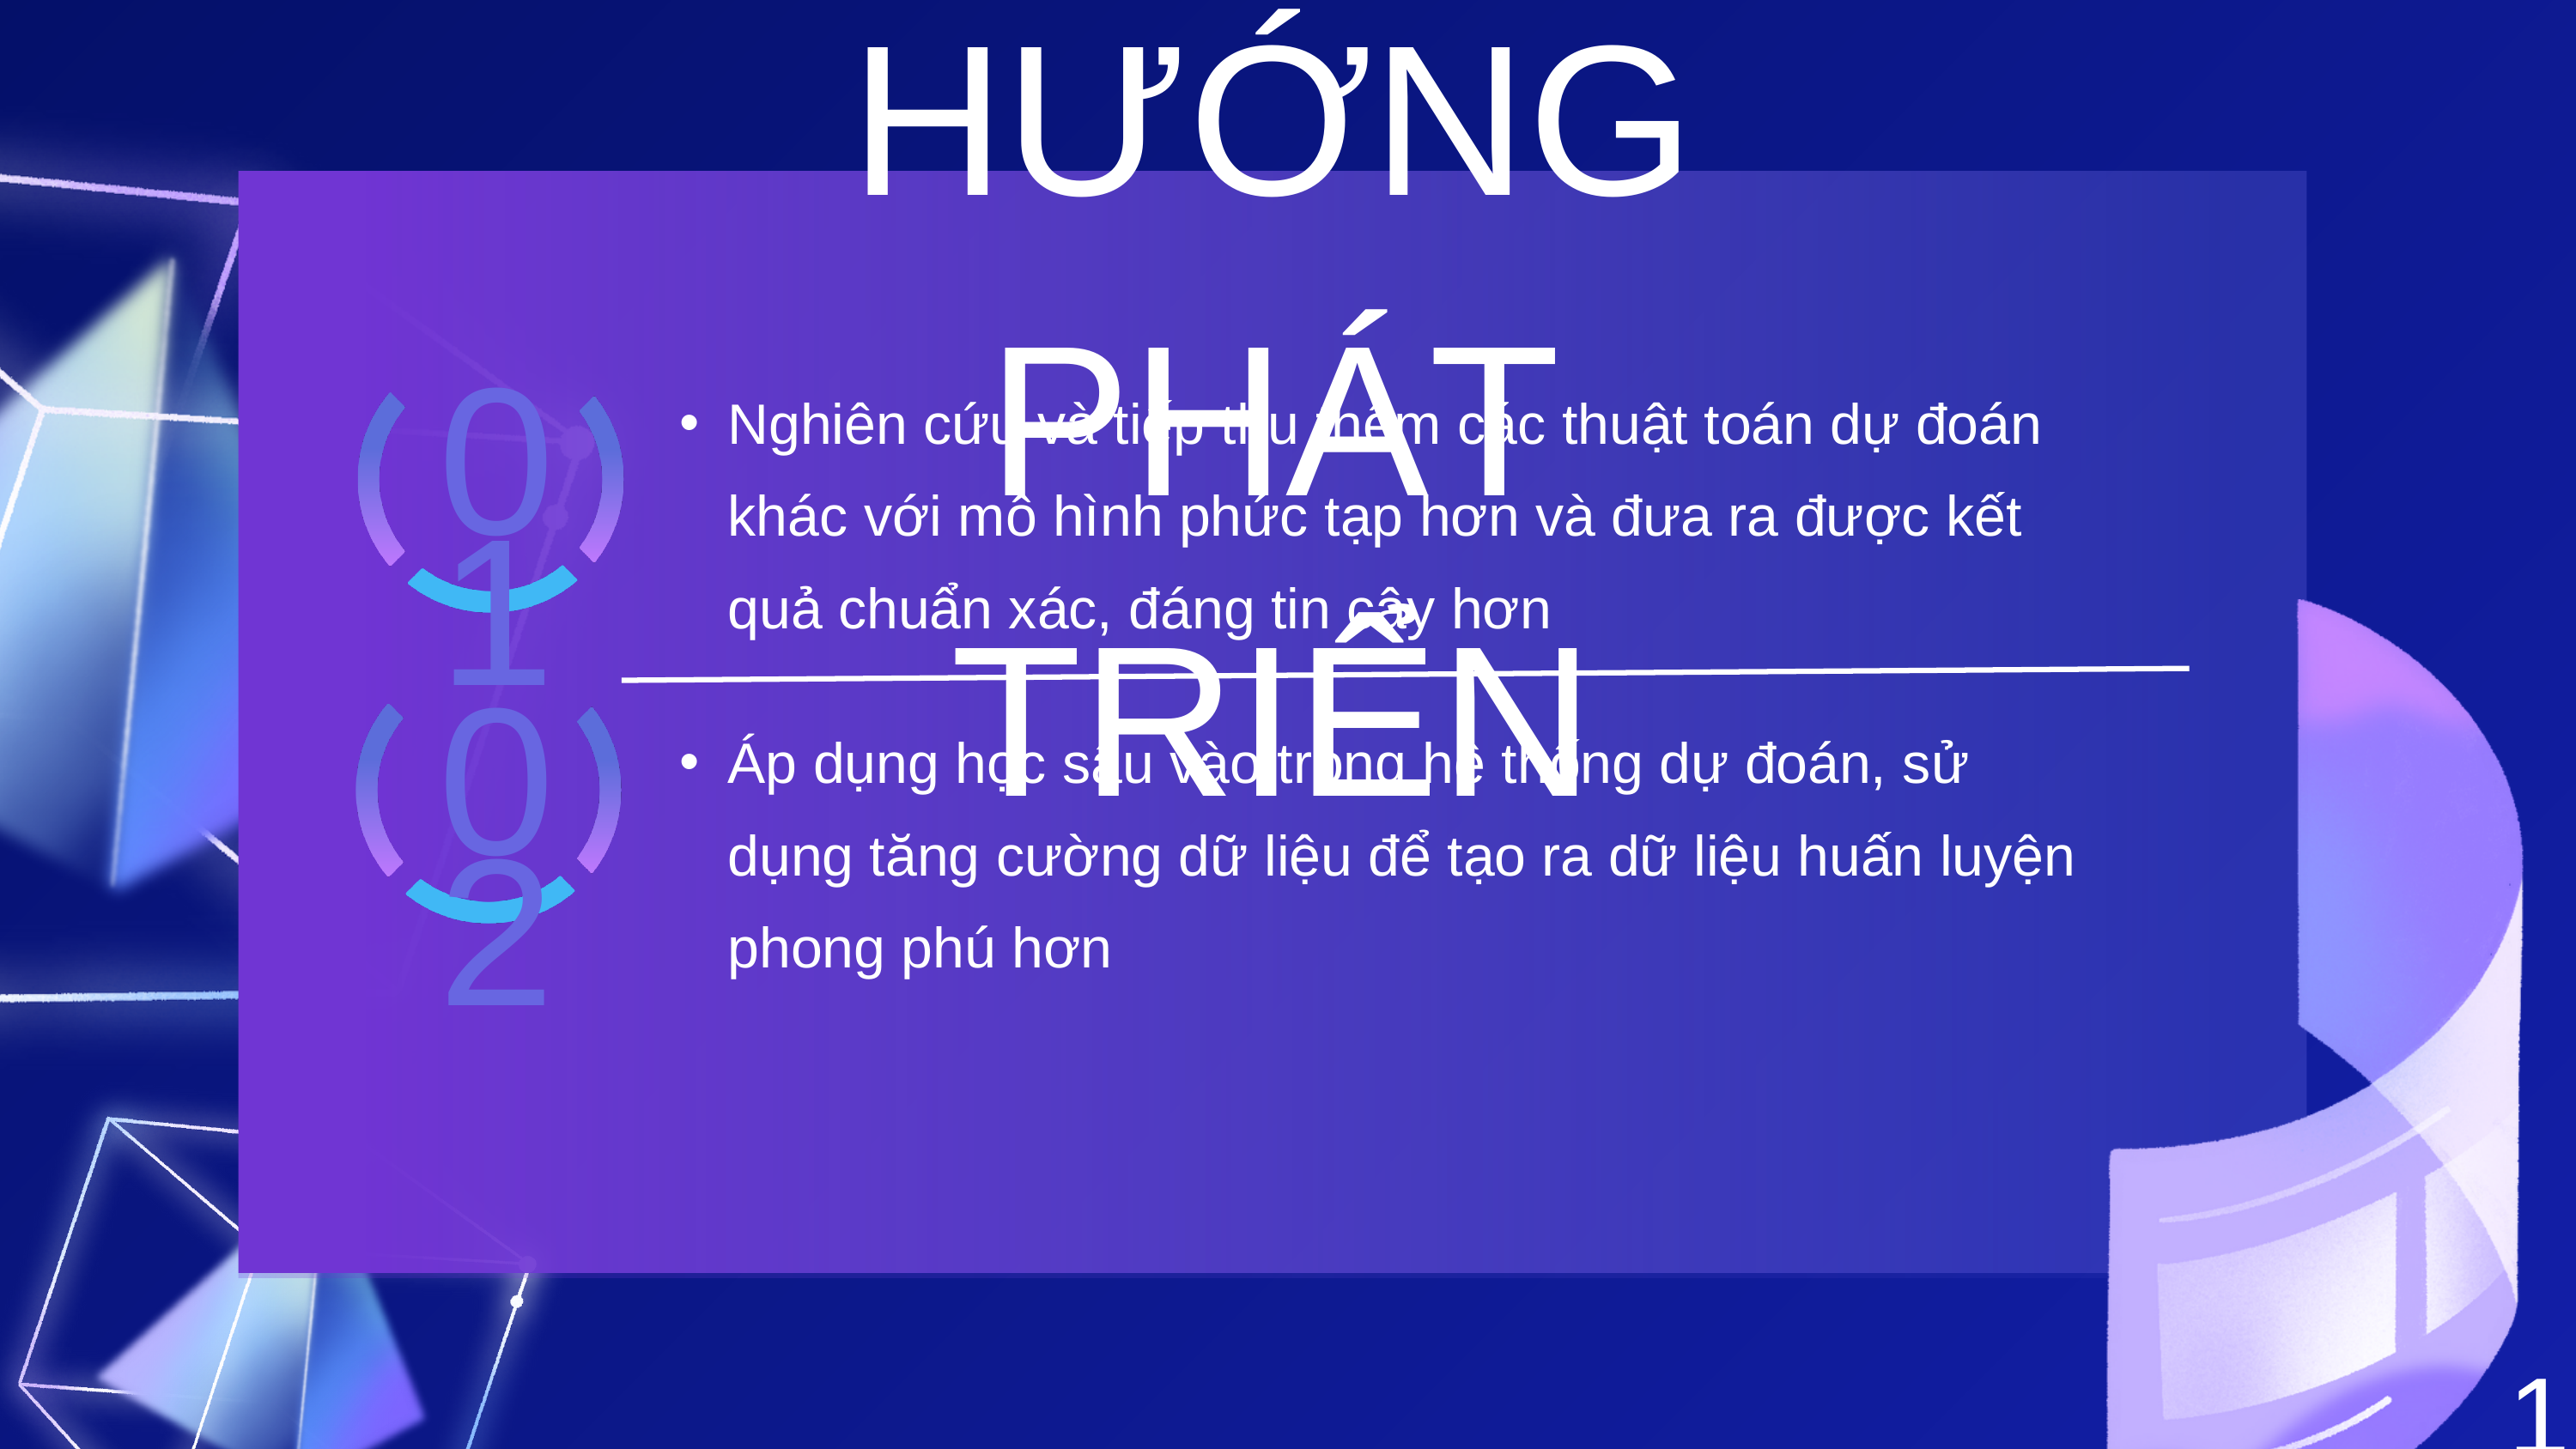

HƯỚNG PHÁT TRIỂN

Nghiên cứu và tiếp thu thêm các thuật toán dự đoán khác với mô hình phức tạp hơn và đưa ra được kết quả chuẩn xác, đáng tin cậy hơn

01

Áp dụng học sâu vào trong hệ thống dự đoán, sử dụng tăng cường dữ liệu để tạo ra dữ liệu huấn luyện phong phú hơn

02

13